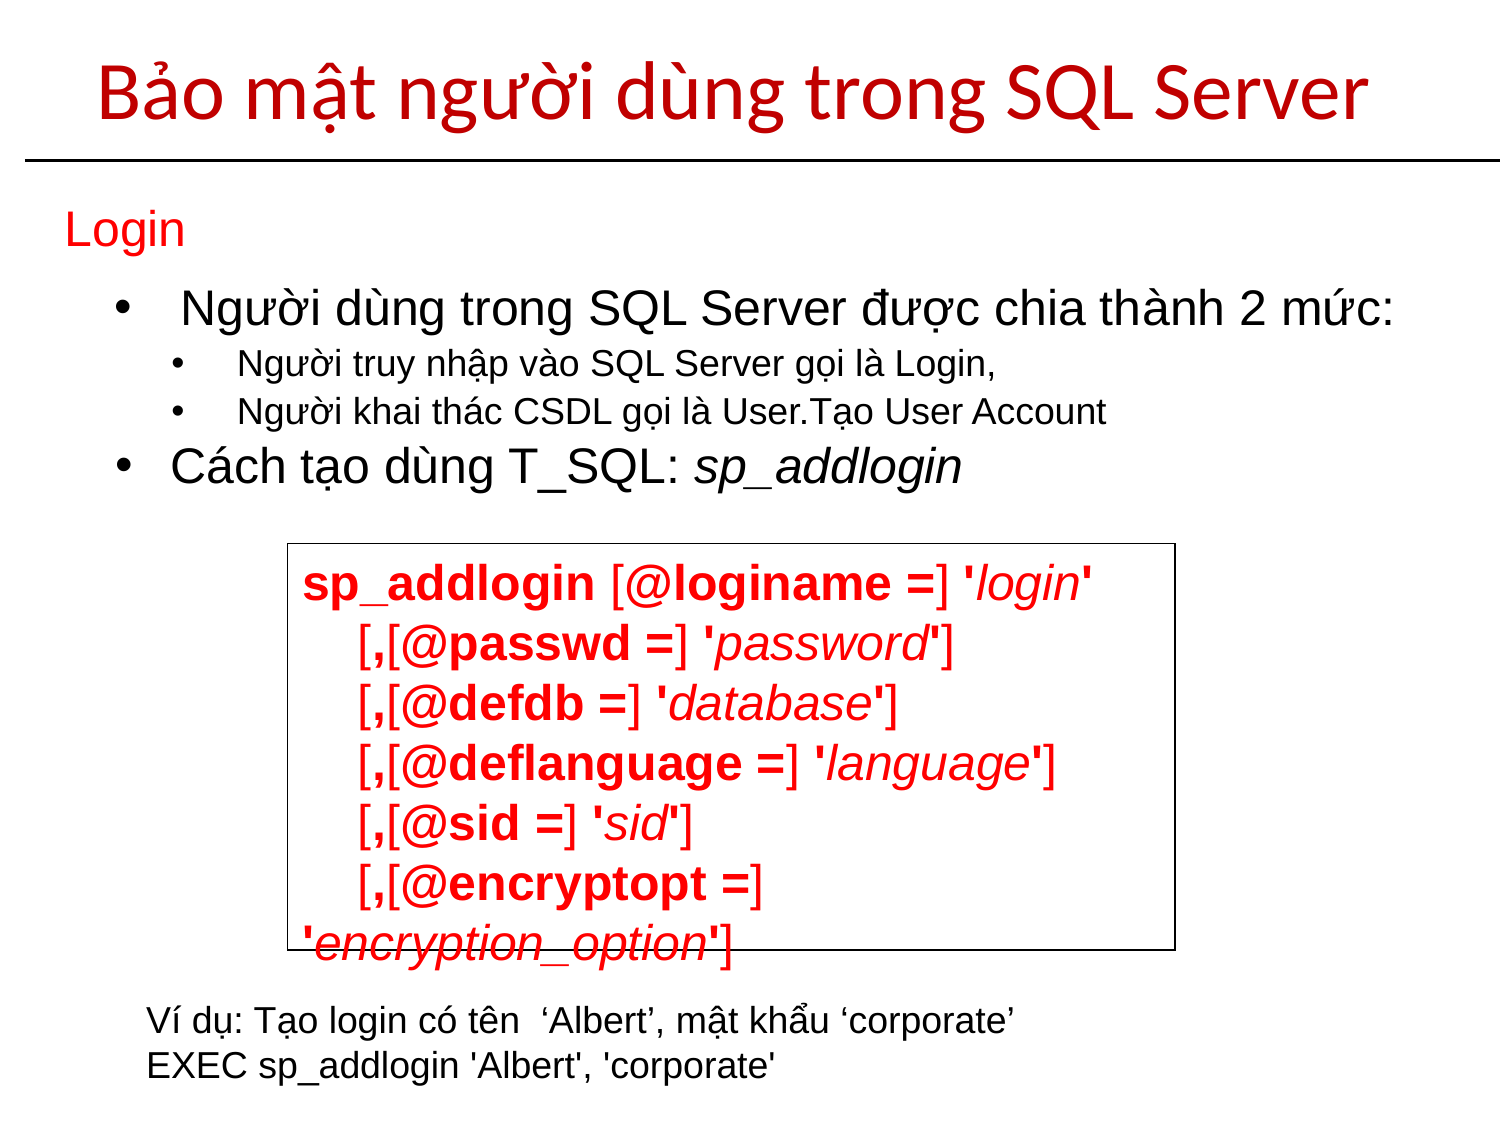

# Bảo mật người dùng trong SQL Server
Login
Người dùng trong SQL Server được chia thành 2 mức:
Người truy nhập vào SQL Server gọi là Login,
Người khai thác CSDL gọi là User.Tạo User Account
Cách tạo dùng T_SQL: sp_addlogin

sp_addlogin [@loginame =] 'login'
    [,[@passwd =] 'password']
    [,[@defdb =] 'database']
    [,[@deflanguage =] 'language']
    [,[@sid =] 'sid']
    [,[@encryptopt =] 'encryption_option']

Ví dụ: Tạo login có tên  ‘Albert’, mật khẩu ‘corporate’
EXEC sp_addlogin 'Albert', 'corporate'